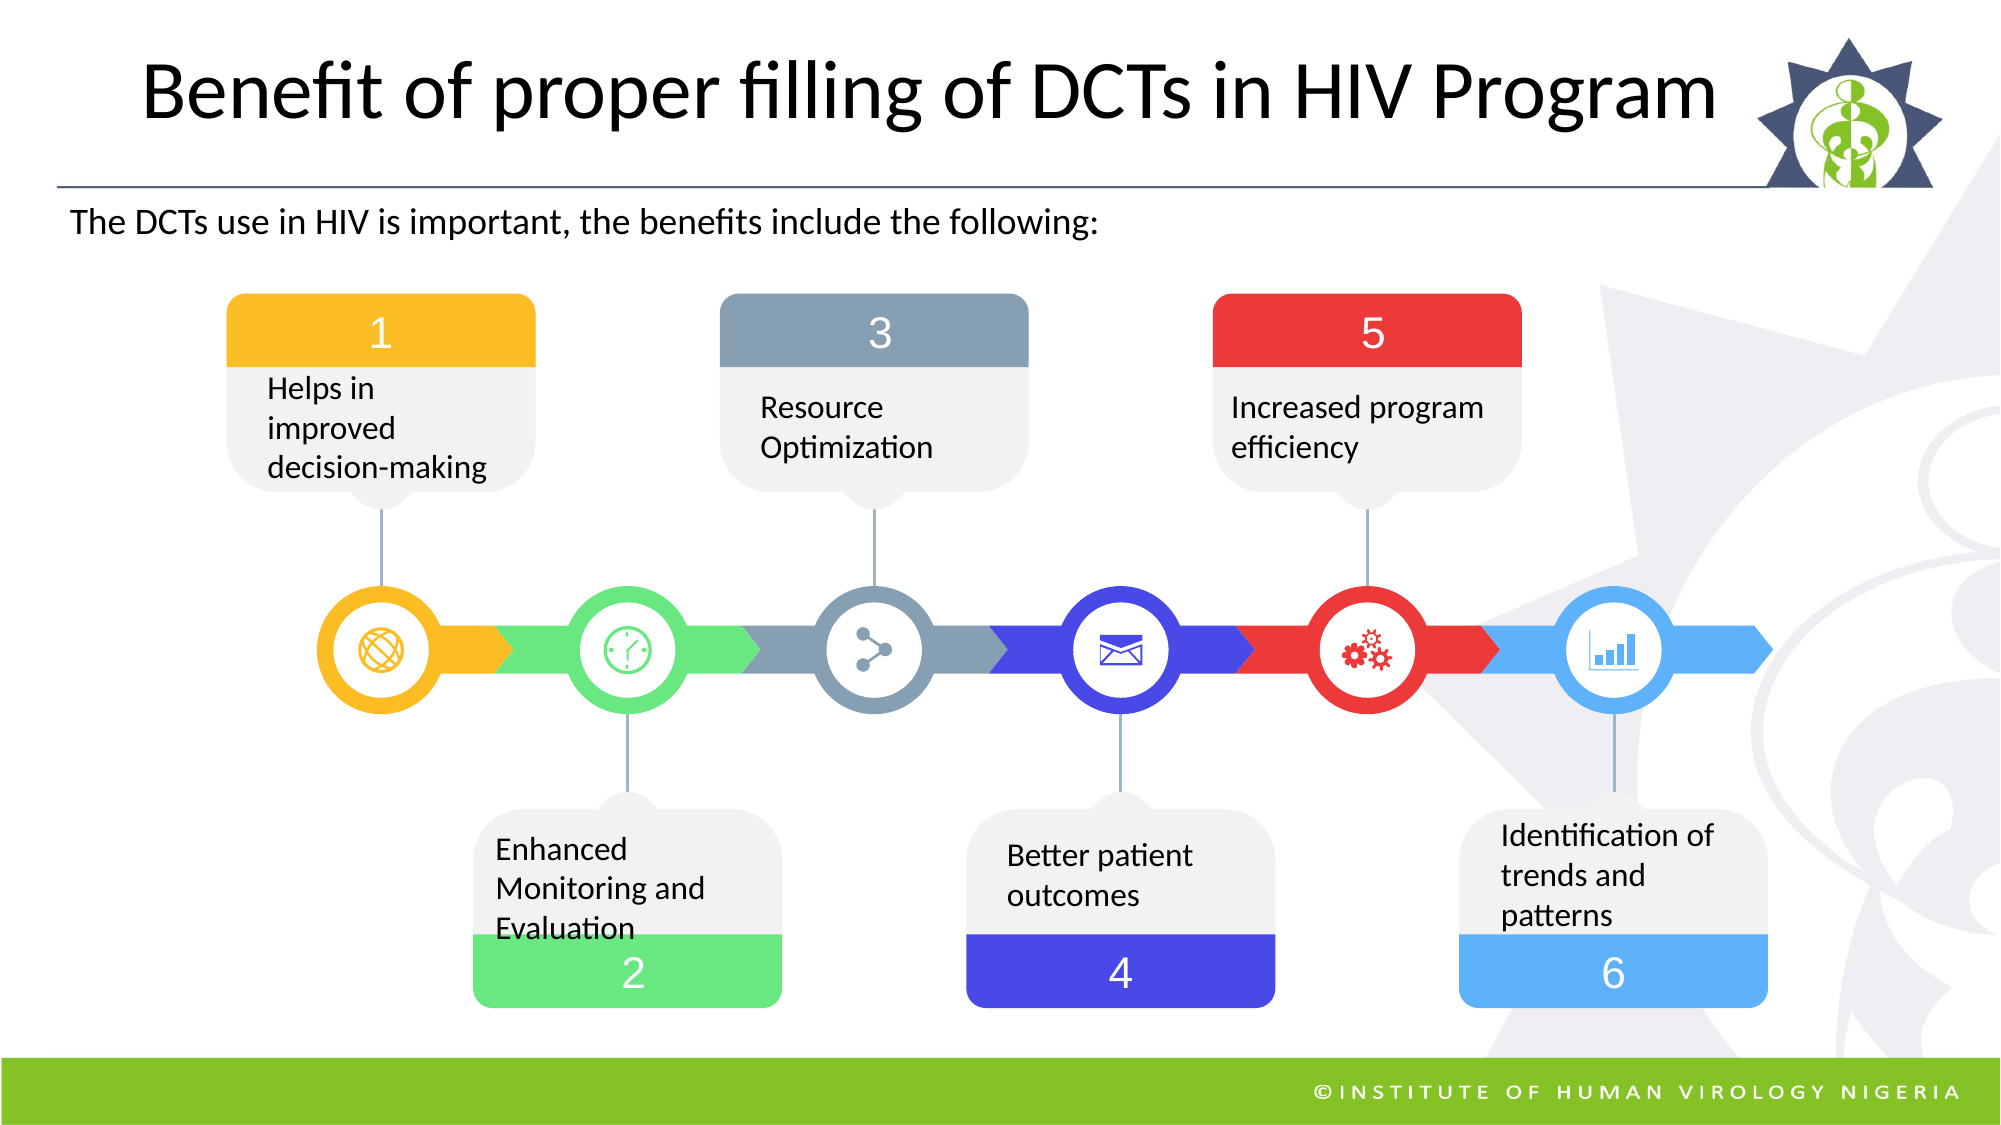

# Benefit of proper filling of DCTs in HIV Program
The DCTs use in HIV is important, the benefits include the following:

 3
Resource Optimization

 5
Increased program efficiency

1
Helps in improved decision-making

Better patient outcomes
4

Identification of trends and patterns
6

Enhanced Monitoring and Evaluation
 2